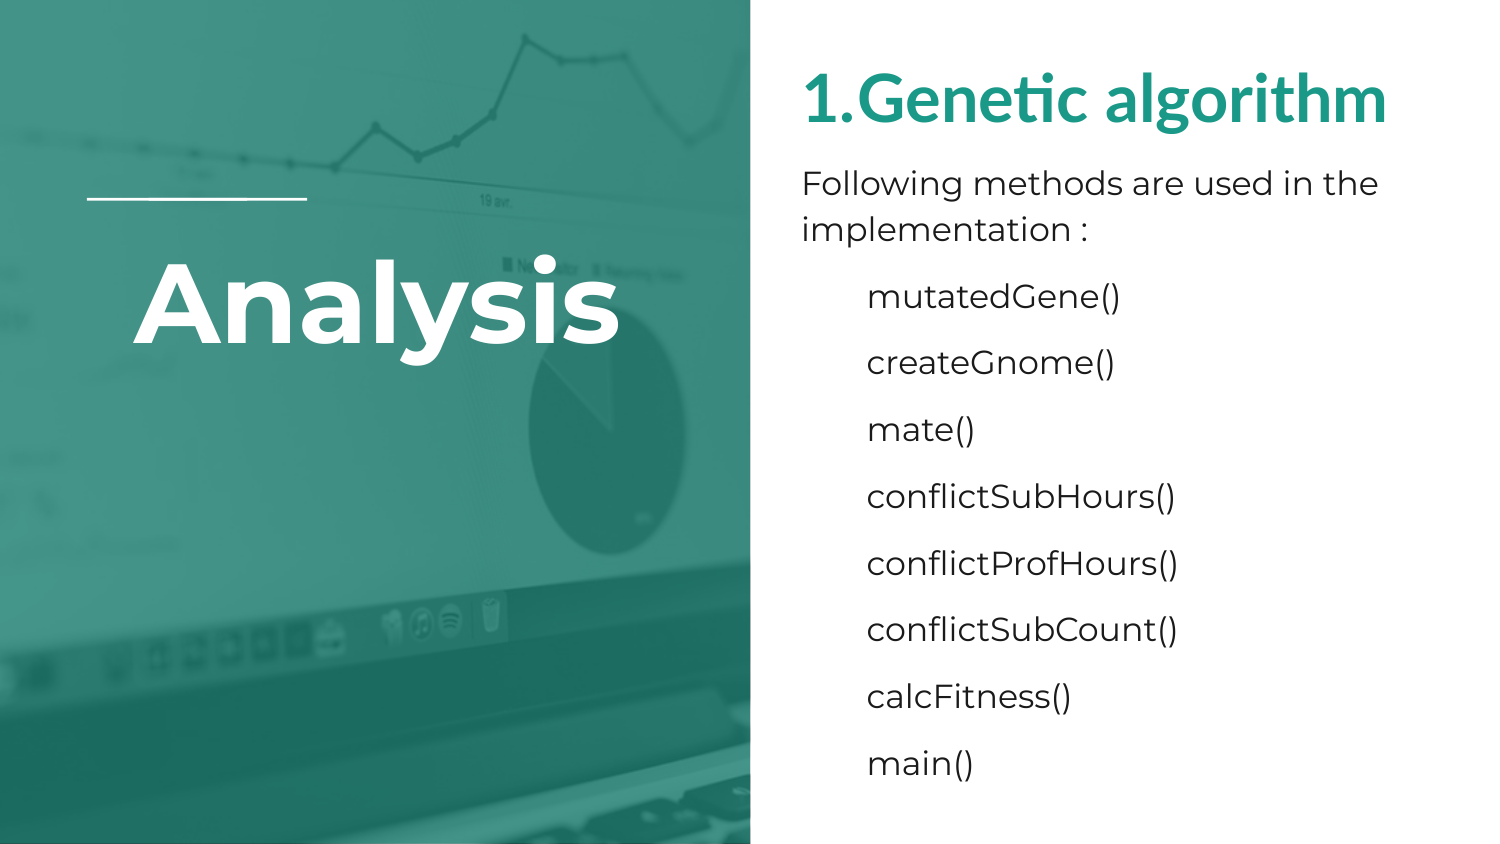

Genetic algorithm
Following methods are used in the implementation :
mutatedGene()
createGnome()
mate()
conflictSubHours()
conflictProfHours()
conflictSubCount()
calcFitness()
main()
# Analysis